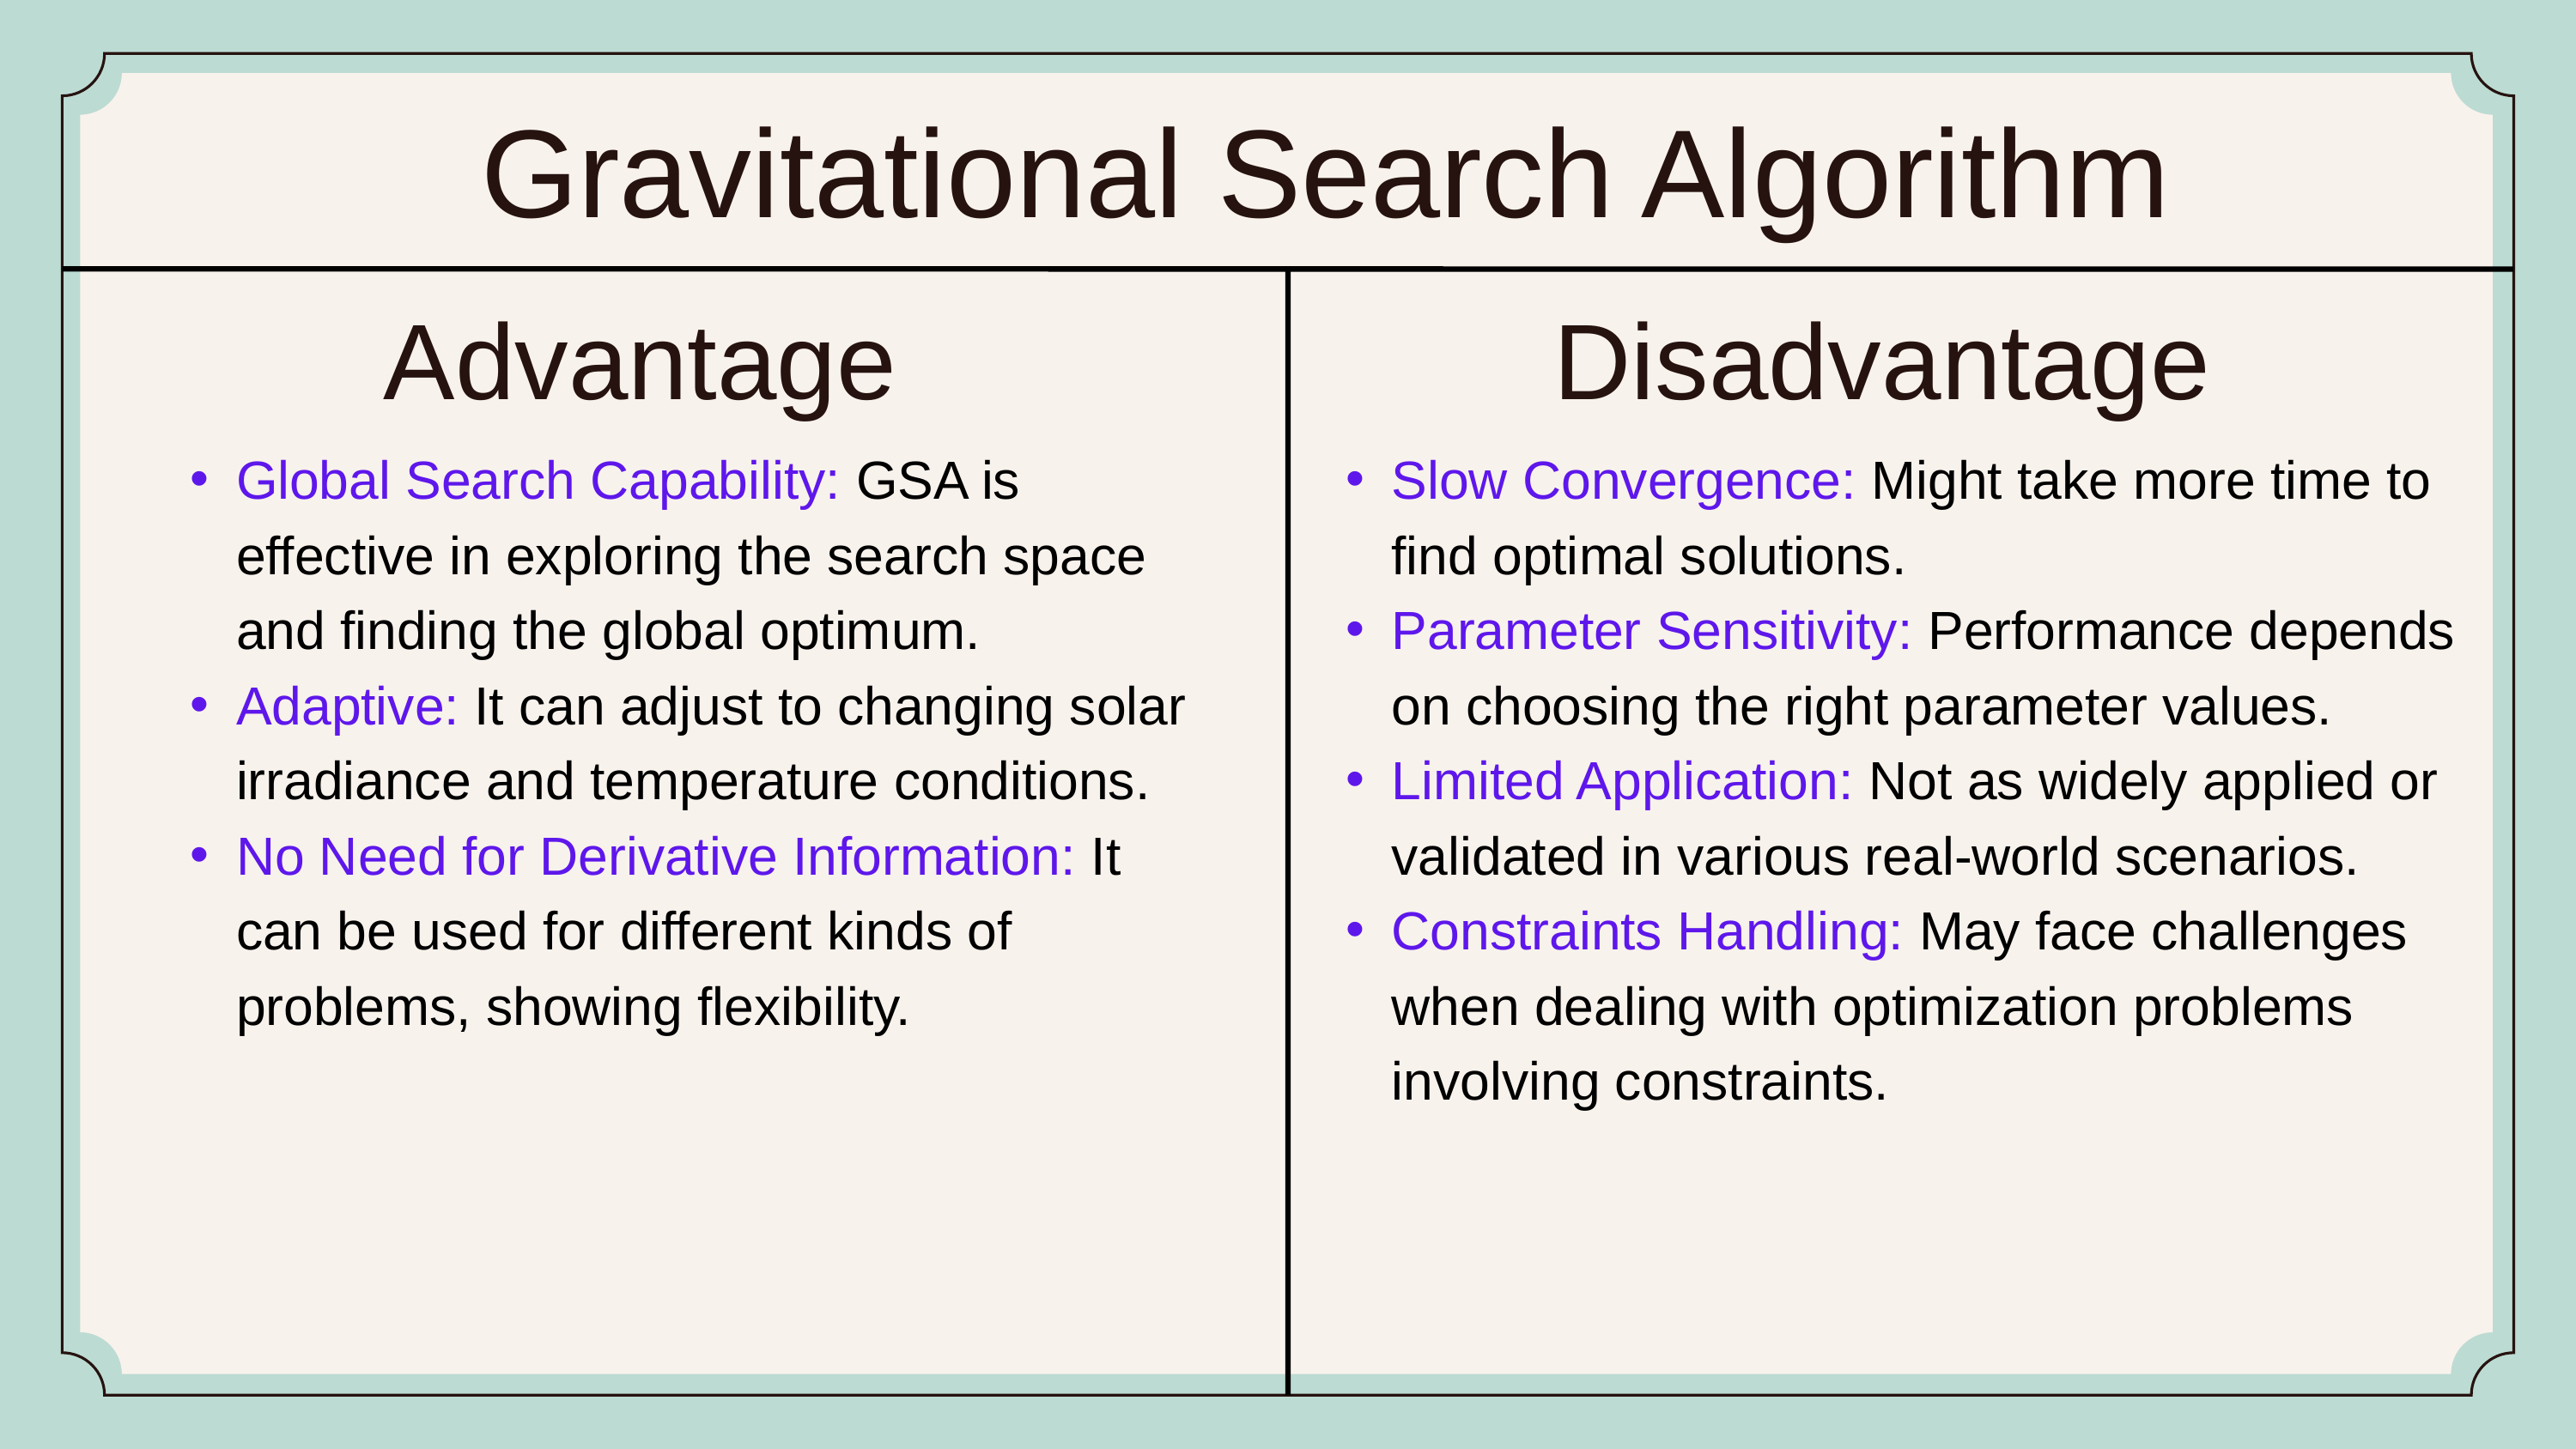

Gravitational Search Algorithm

Advantage
Disadvantage
Global Search Capability: GSA is effective in exploring the search space and finding the global optimum.
Adaptive: It can adjust to changing solar irradiance and temperature conditions.
No Need for Derivative Information: It can be used for different kinds of problems, showing flexibility.

Slow Convergence: Might take more time to find optimal solutions.
Parameter Sensitivity: Performance depends on choosing the right parameter values.
Limited Application: Not as widely applied or validated in various real-world scenarios.
Constraints Handling: May face challenges when dealing with optimization problems involving constraints.